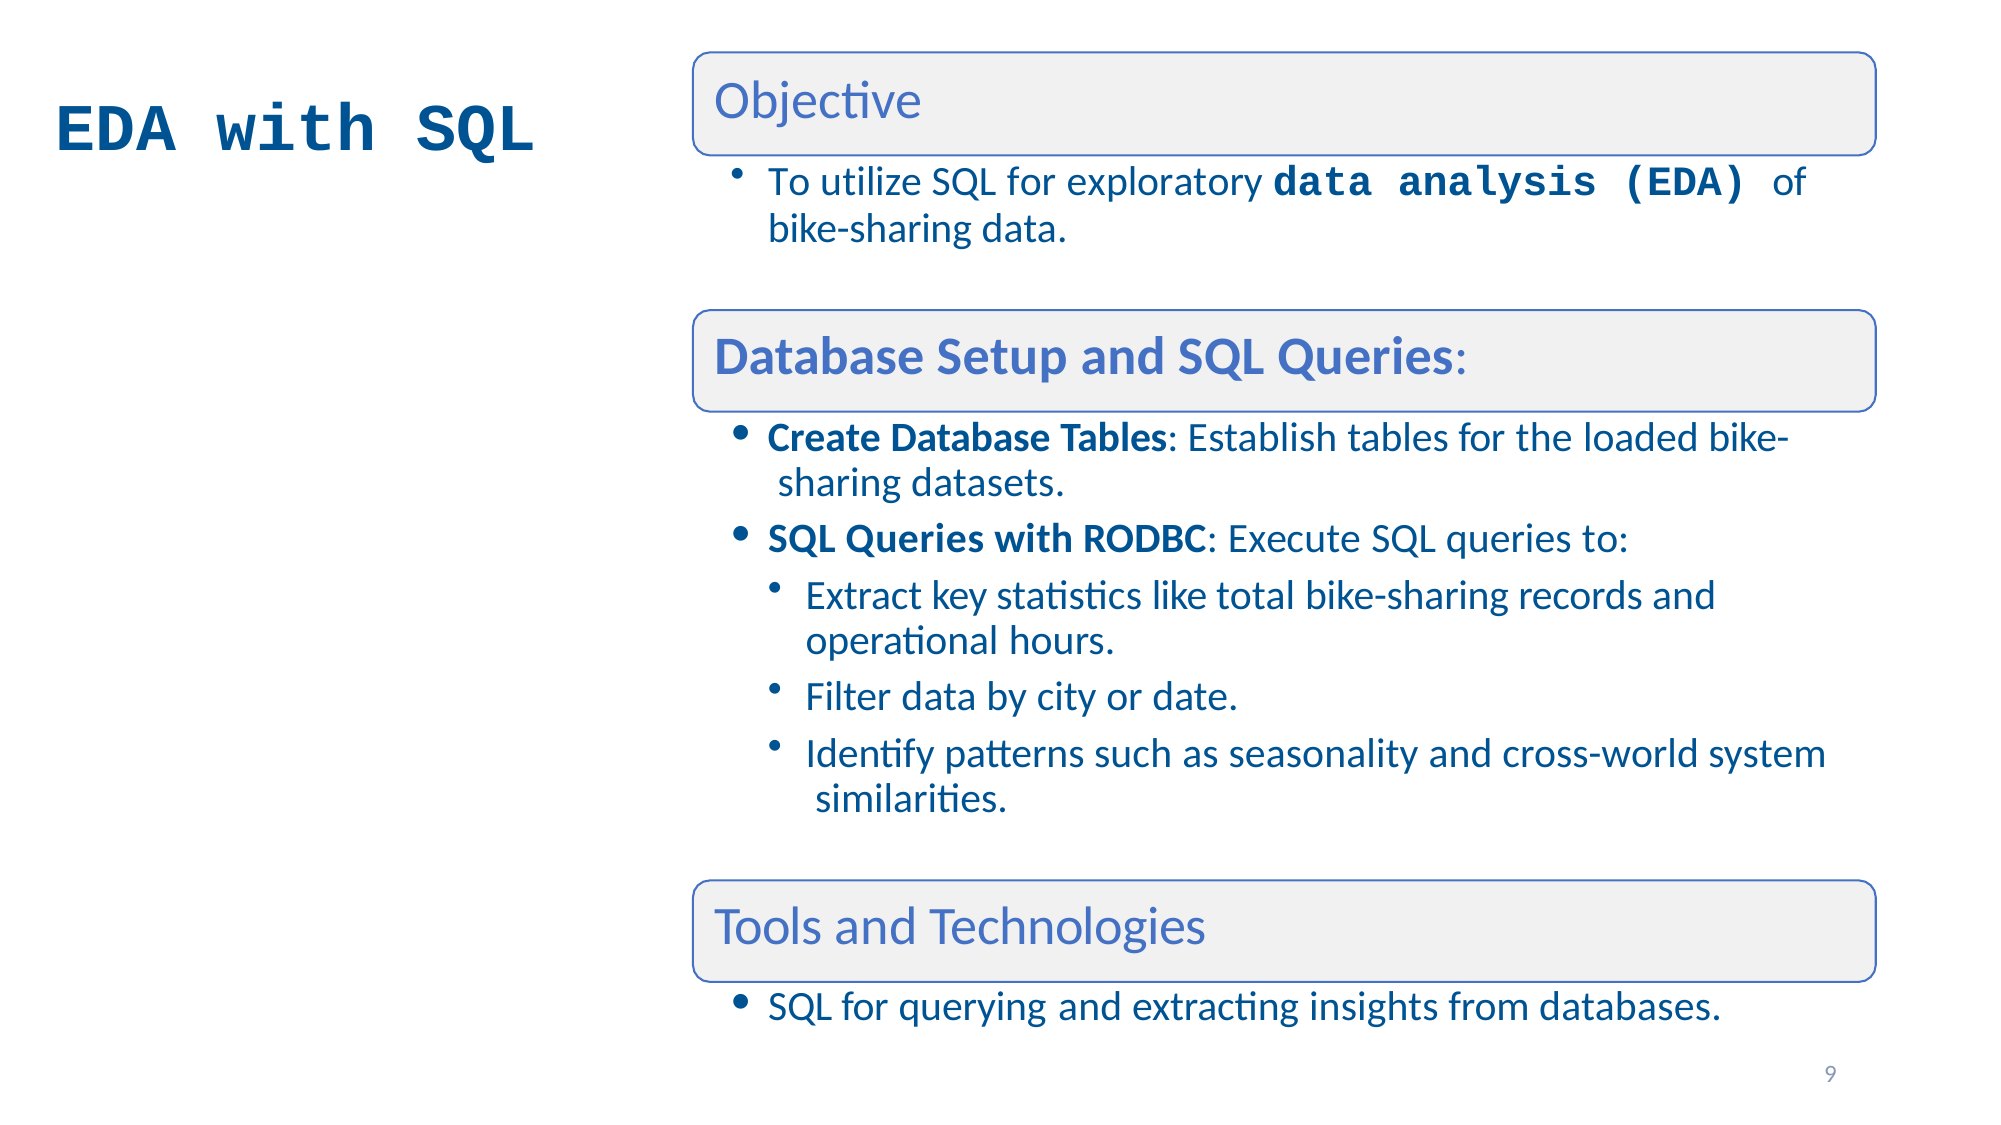

# Objective
EDA with SQL
To utilize SQL for exploratory data analysis (EDA) of
bike-sharing data.

Database Setup and SQL Queries:
Create Database Tables: Establish tables for the loaded bike-  sharing datasets.
SQL Queries with RODBC: Execute SQL queries to:
Extract key statistics like total bike-sharing records and  operational hours.
Filter data by city or date.
Identify patterns such as seasonality and cross-world system  similarities.

Tools and Technologies
SQL for querying and extracting insights from databases.

9